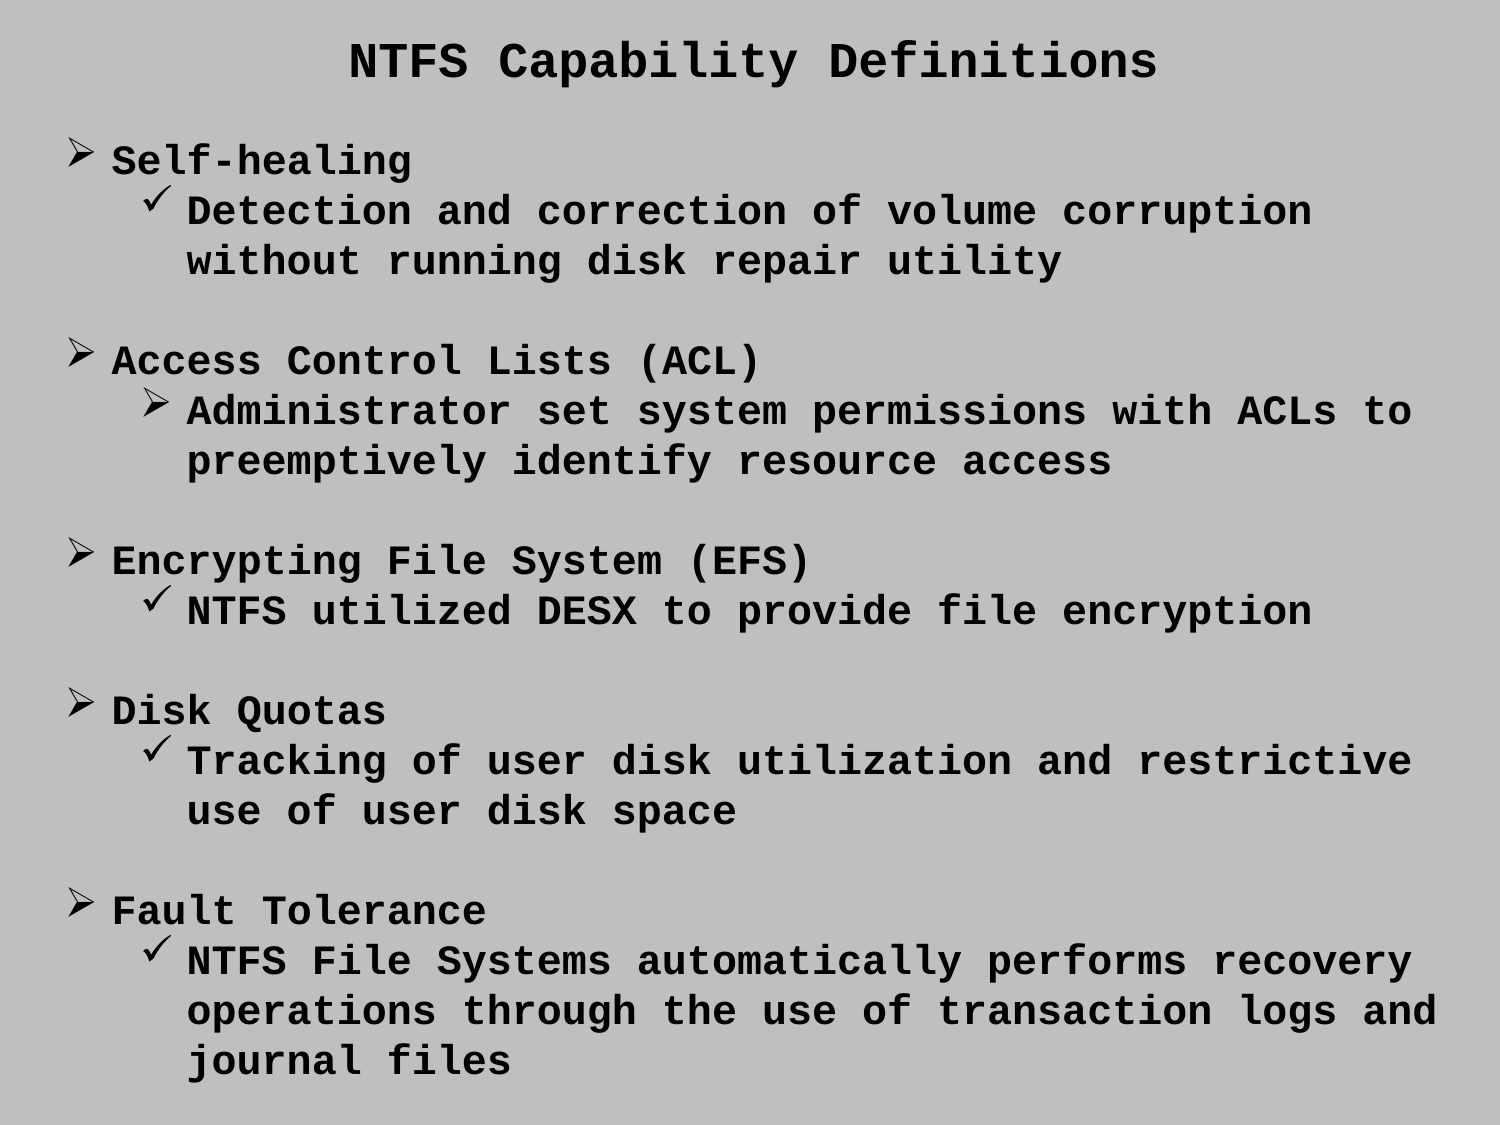

NTFS Capability Definitions
Self-healing
Detection and correction of volume corruption without running disk repair utility

Access Control Lists (ACL)
Administrator set system permissions with ACLs to preemptively identify resource access

Encrypting File System (EFS)
NTFS utilized DESX to provide file encryption

Disk Quotas
Tracking of user disk utilization and restrictive use of user disk space

Fault Tolerance
NTFS File Systems automatically performs recovery operations through the use of transaction logs and journal files